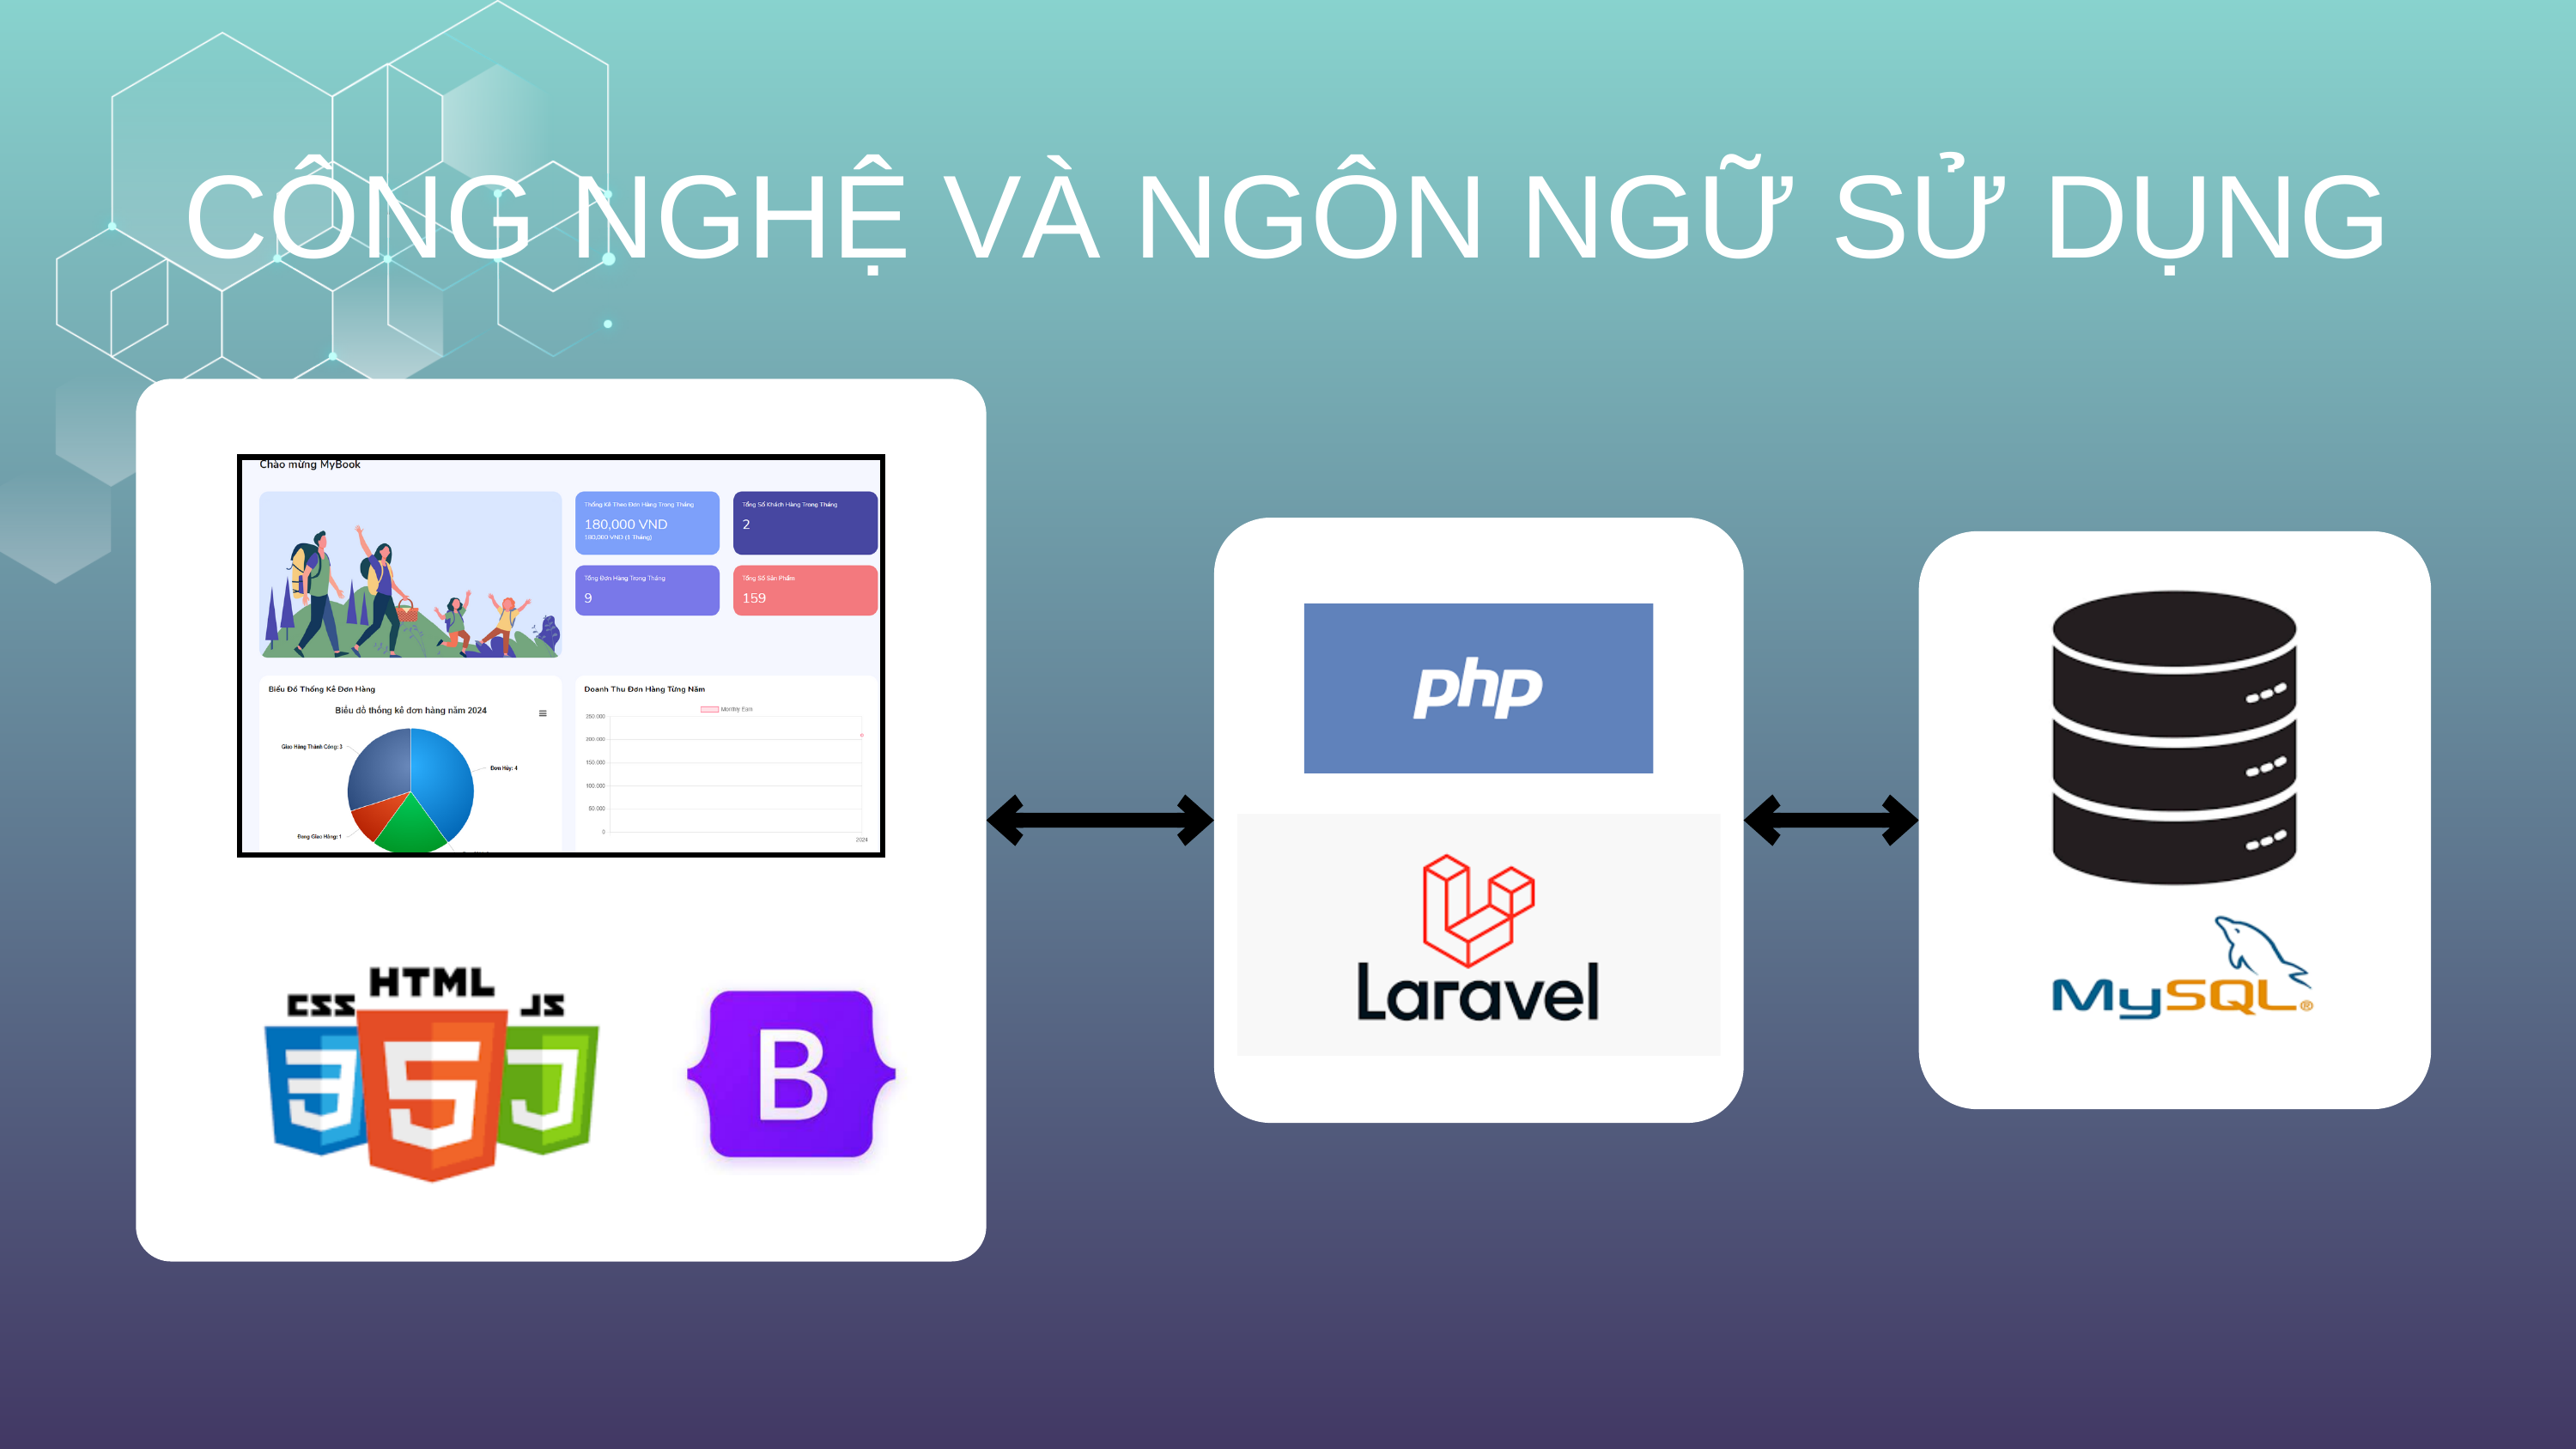

CÔNG NGHỆ VÀ NGÔN NGỮ SỬ DỤNG